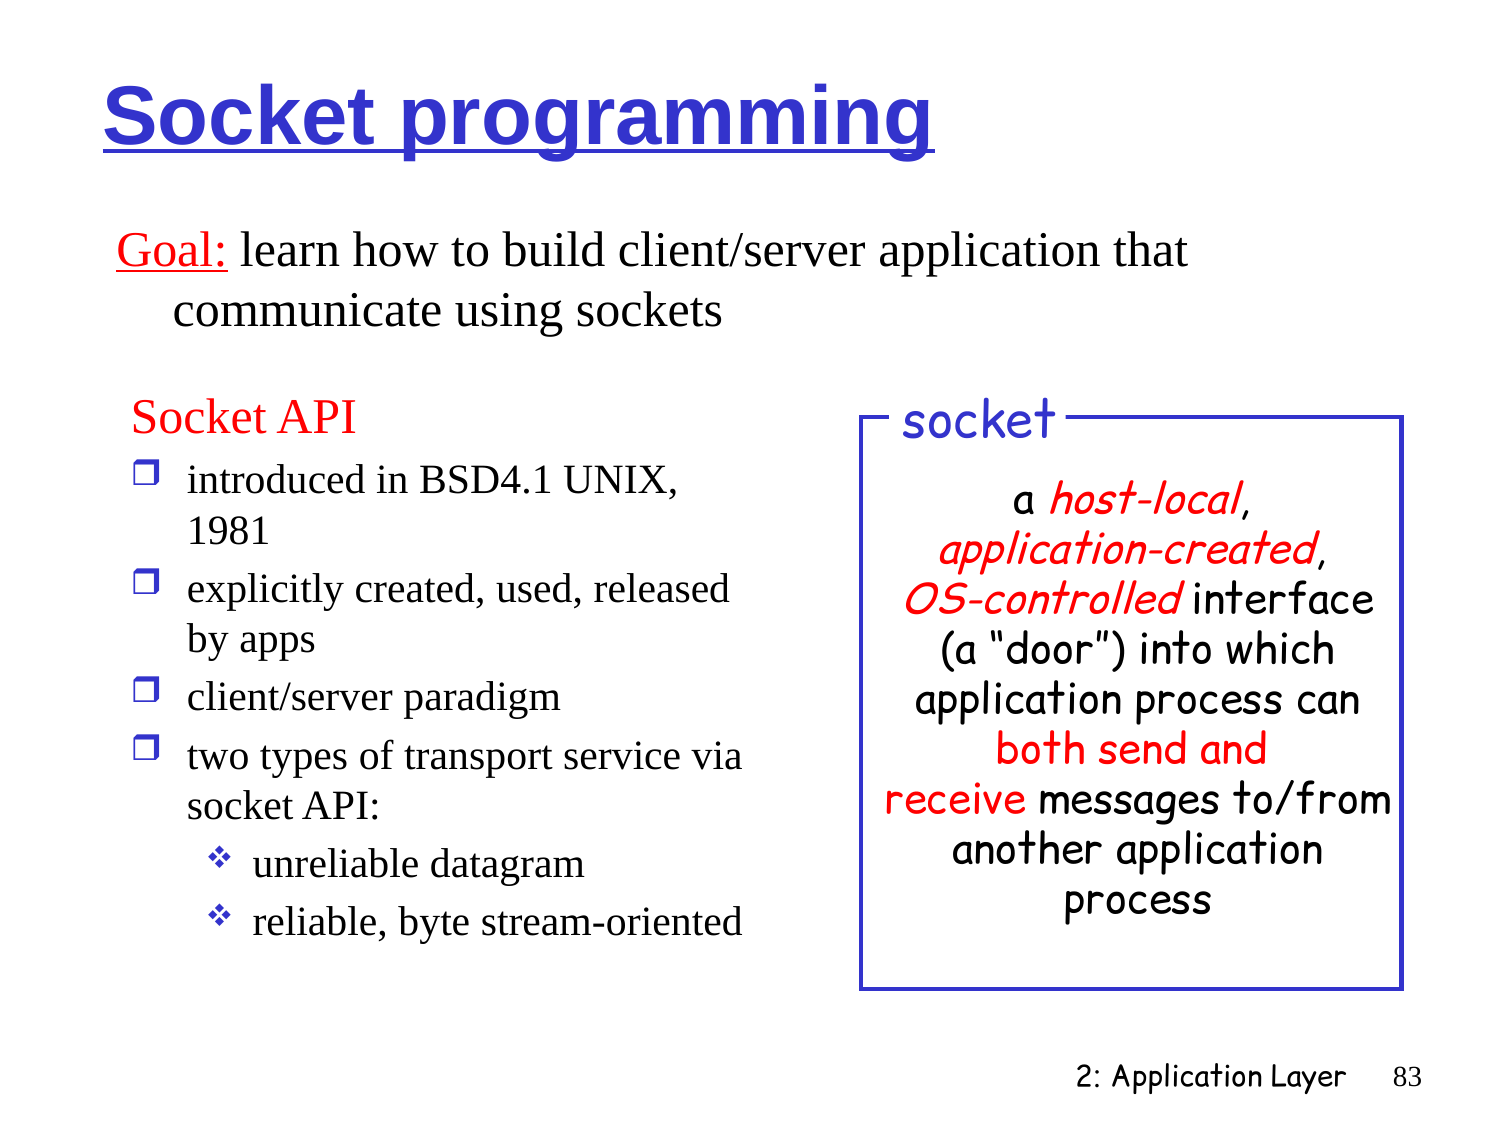

# Socket programming
Goal: learn how to build client/server application that communicate using sockets
Socket API
introduced in BSD4.1 UNIX, 1981
explicitly created, used, released by apps
client/server paradigm
two types of transport service via socket API:
unreliable datagram
reliable, byte stream-oriented
socket

a host-local,
application-created,
OS-controlled interface (a “door”) into which
application process can both send and
receive messages to/from another application process

2: Application Layer
83